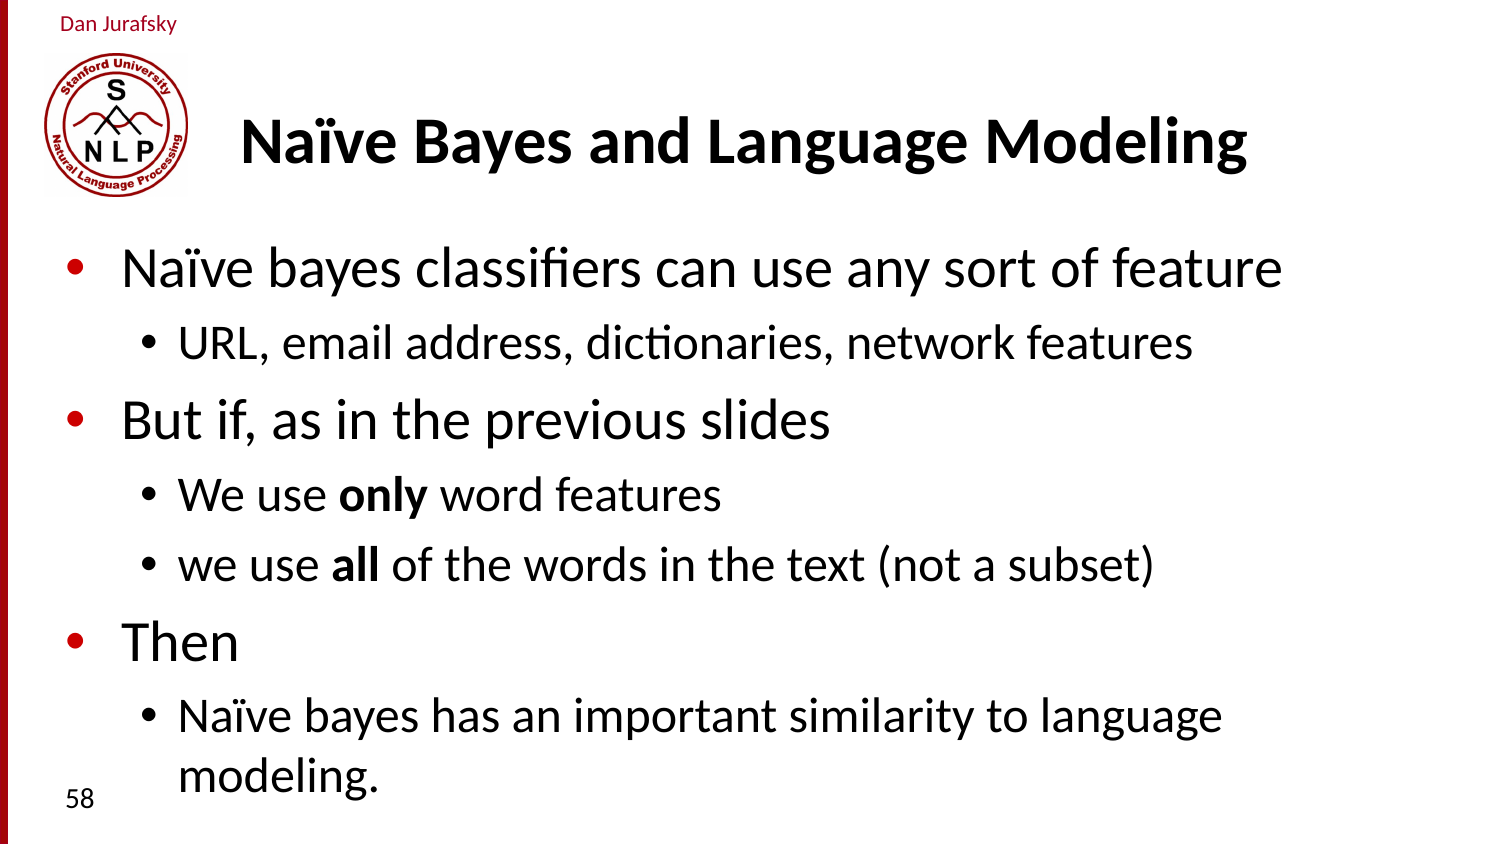

# Naïve Bayes and Language Modeling
Naïve bayes classifiers can use any sort of feature
URL, email address, dictionaries, network features
But if, as in the previous slides
We use only word features
we use all of the words in the text (not a subset)
Then
Naïve bayes has an important similarity to language modeling.
58